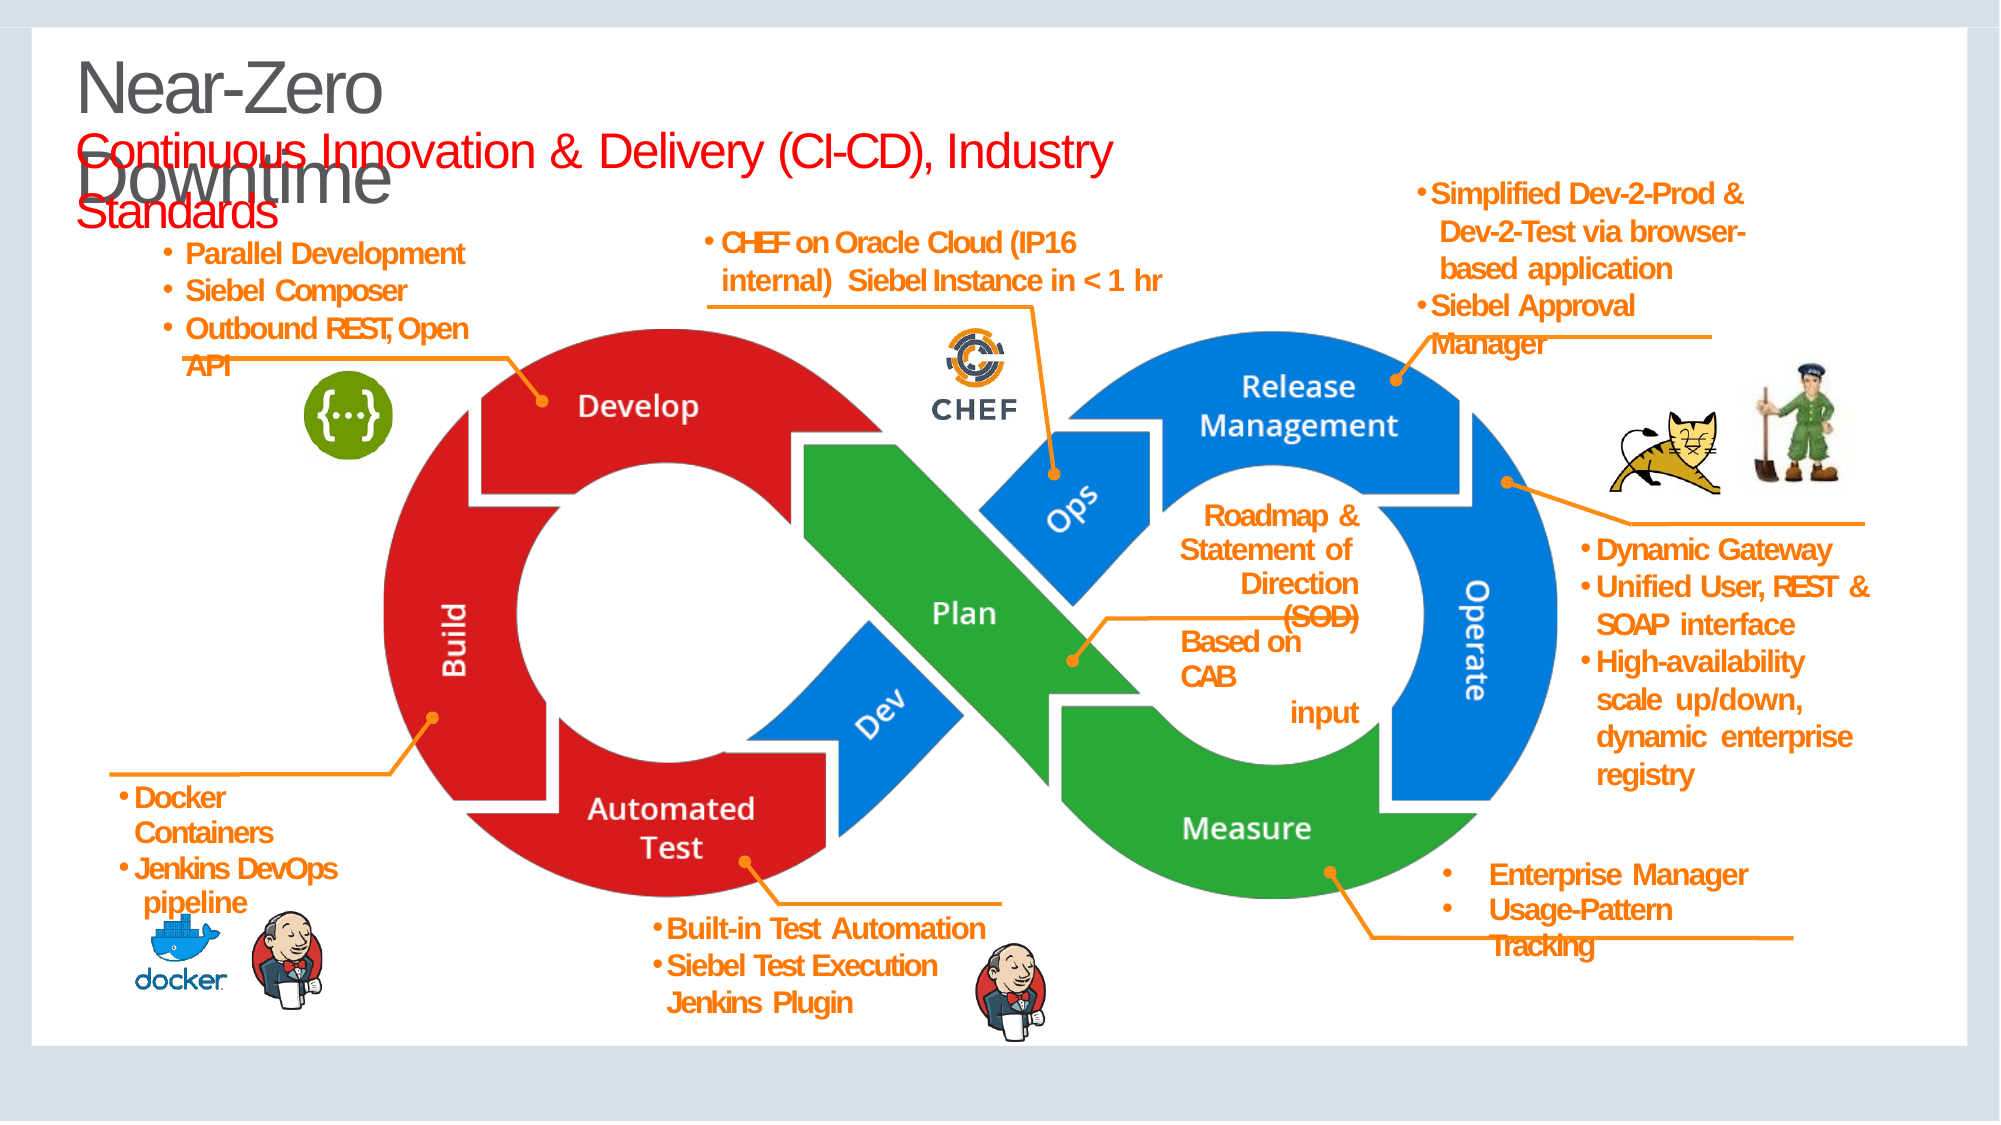

# Near-Zero Downtime
Continuous Innovation & Delivery (CI-CD), Industry Standards
Simplified Dev-2-Prod &  Dev-2-Test via browser-  based application
Siebel Approval Manager
CHEF on Oracle Cloud (IP16 internal)  Siebel Instance in < 1 hr
Parallel Development
Siebel Composer
Outbound REST, Open API

Roadmap &  Statement of  Direction (SOD)

Dynamic Gateway
Unified User, REST &
SOAP interface
High-availability scale  up/down, dynamic  enterprise registry

Based on CAB
input

Docker Containers
Jenkins DevOps  pipeline
Enterprise Manager
Usage-Pattern Tracking

Built-in Test Automation
Siebel Test Execution  Jenkins Plugin